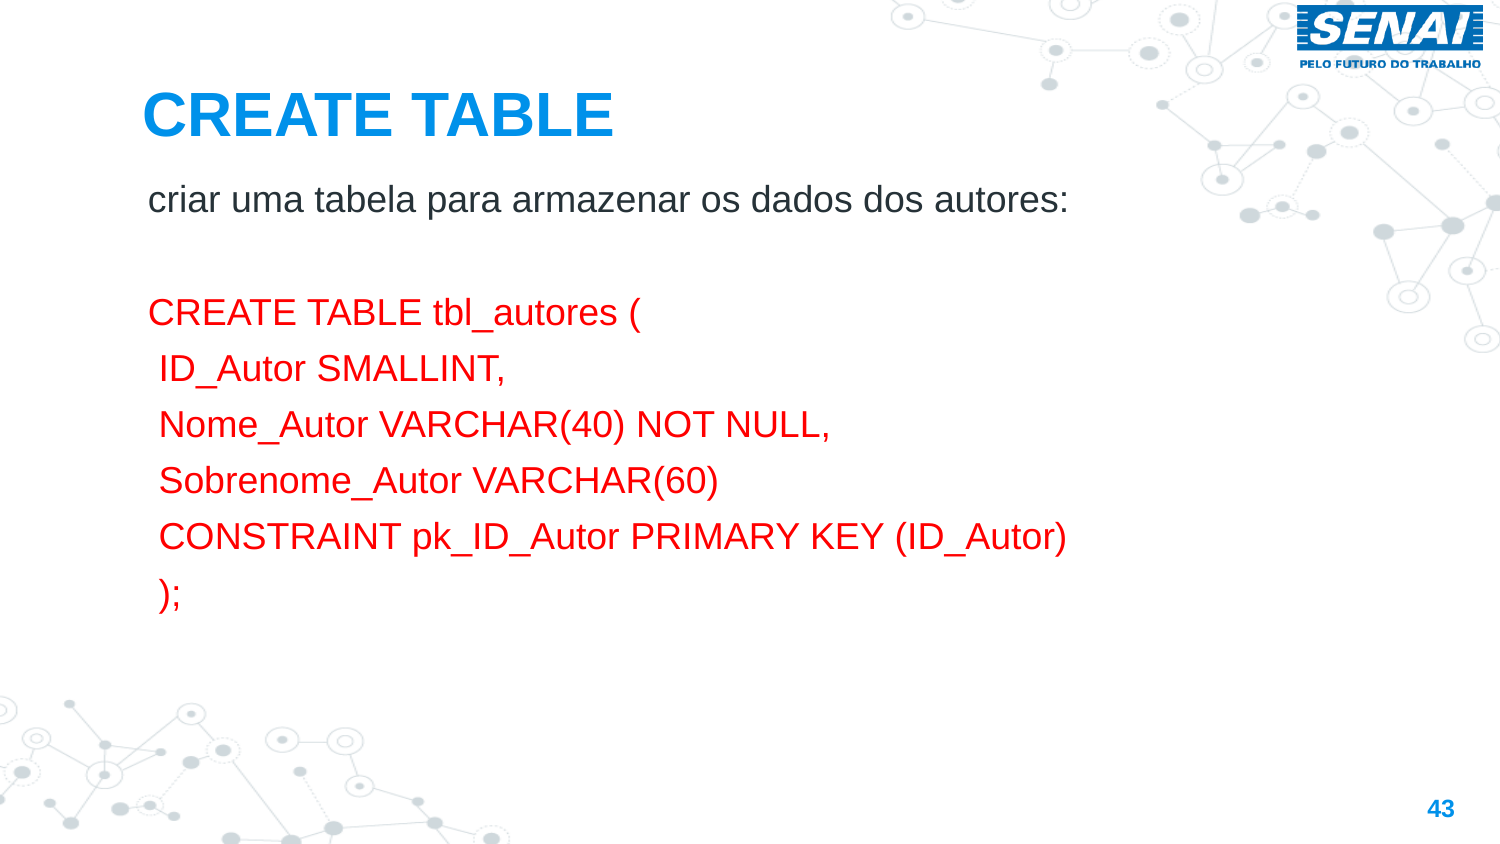

# CREATE TABLE
criar uma tabela para armazenar os dados dos autores:

CREATE TABLE tbl_autores (
 ID_Autor SMALLINT,
 Nome_Autor VARCHAR(40) NOT NULL,
 Sobrenome_Autor VARCHAR(60)
 CONSTRAINT pk_ID_Autor PRIMARY KEY (ID_Autor)
 );
43